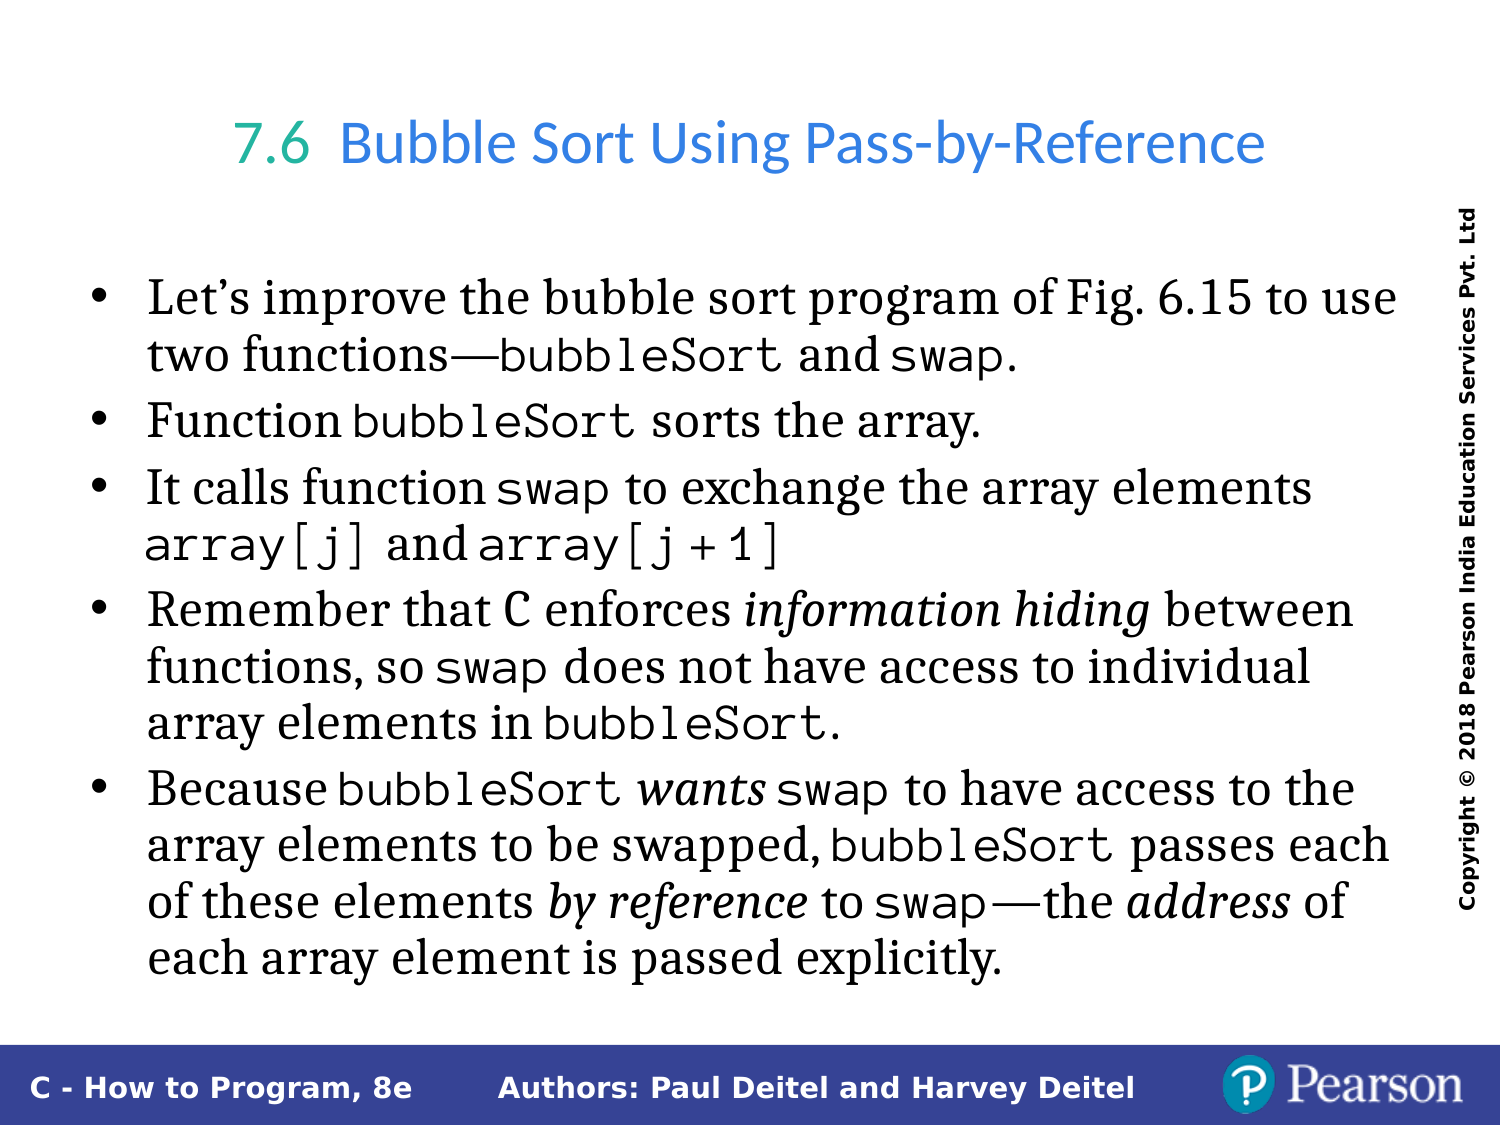

# 7.6  Bubble Sort Using Pass-by-Reference
Let’s improve the bubble sort program of Fig. 6.15 to use two functions—bubbleSort and swap.
Function bubbleSort sorts the array.
It calls function swap to exchange the array elements array[j] and array[j + 1]
Remember that C enforces information hiding between functions, so swap does not have access to individual array elements in bubbleSort.
Because bubbleSort wants swap to have access to the array elements to be swapped, bubbleSort passes each of these elements by reference to swap—the address of each array element is passed explicitly.